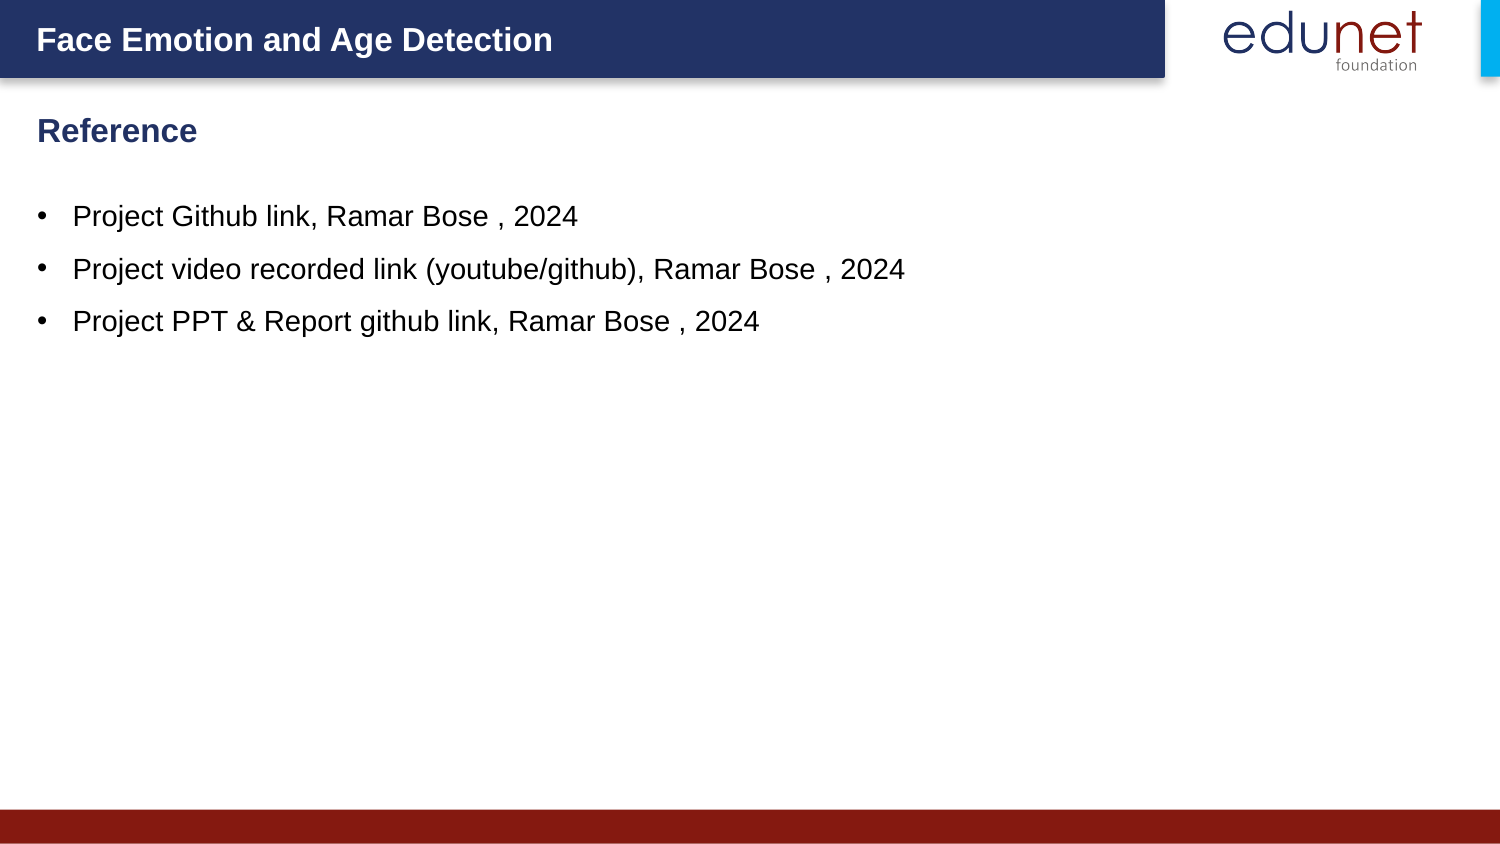

Reference
Project Github link, Ramar Bose , 2024
Project video recorded link (youtube/github), Ramar Bose , 2024
Project PPT & Report github link, Ramar Bose , 2024